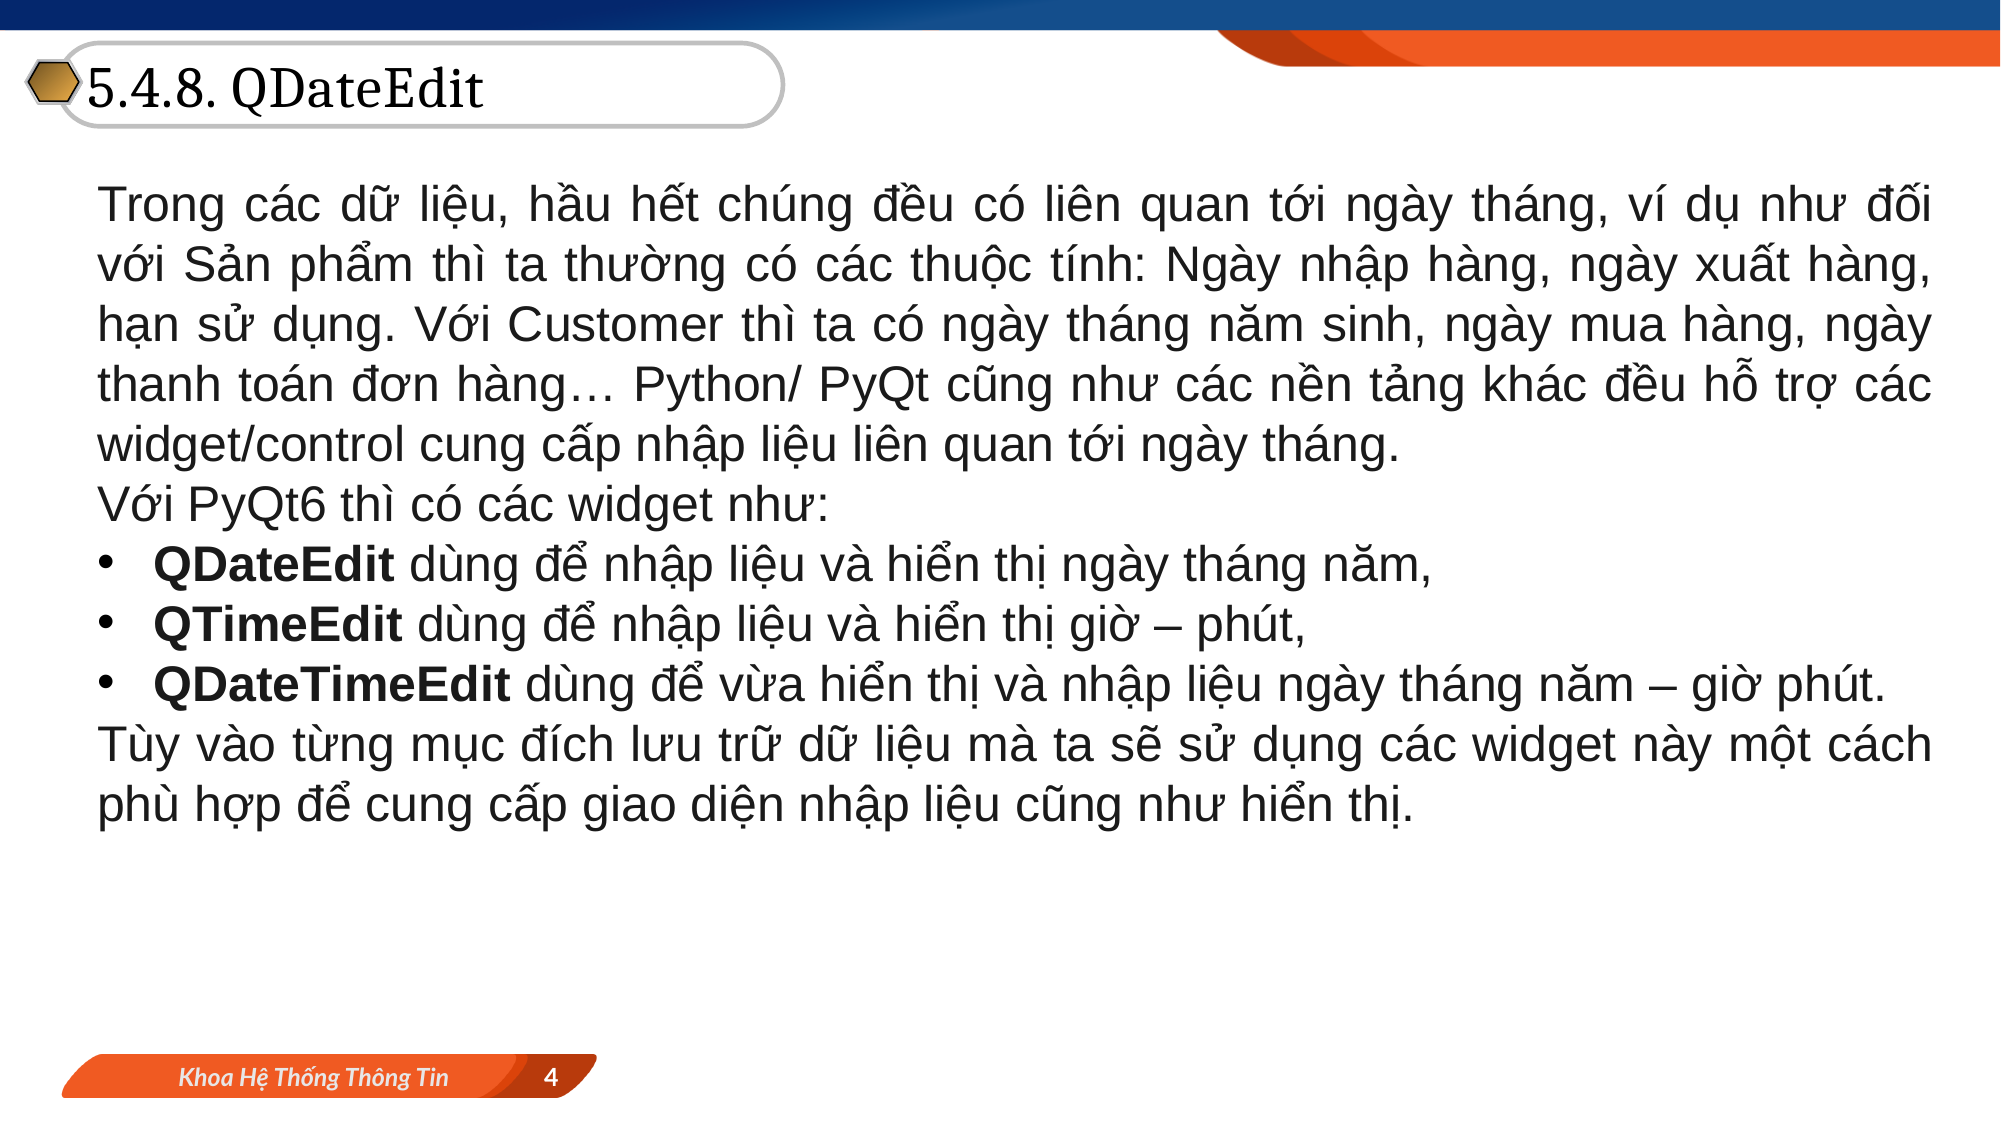

5.4.8. QDateEdit

Trong các dữ liệu, hầu hết chúng đều có liên quan tới ngày tháng, ví dụ như đối với Sản phẩm thì ta thường có các thuộc tính: Ngày nhập hàng, ngày xuất hàng, hạn sử dụng. Với Customer thì ta có ngày tháng năm sinh, ngày mua hàng, ngày thanh toán đơn hàng… Python/ PyQt cũng như các nền tảng khác đều hỗ trợ các widget/control cung cấp nhập liệu liên quan tới ngày tháng.
Với PyQt6 thì có các widget như:
QDateEdit dùng để nhập liệu và hiển thị ngày tháng năm,
QTimeEdit dùng để nhập liệu và hiển thị giờ – phút,
QDateTimeEdit dùng để vừa hiển thị và nhập liệu ngày tháng năm – giờ phút.
Tùy vào từng mục đích lưu trữ dữ liệu mà ta sẽ sử dụng các widget này một cách phù hợp để cung cấp giao diện nhập liệu cũng như hiển thị.
4
Khoa Hệ Thống Thông Tin